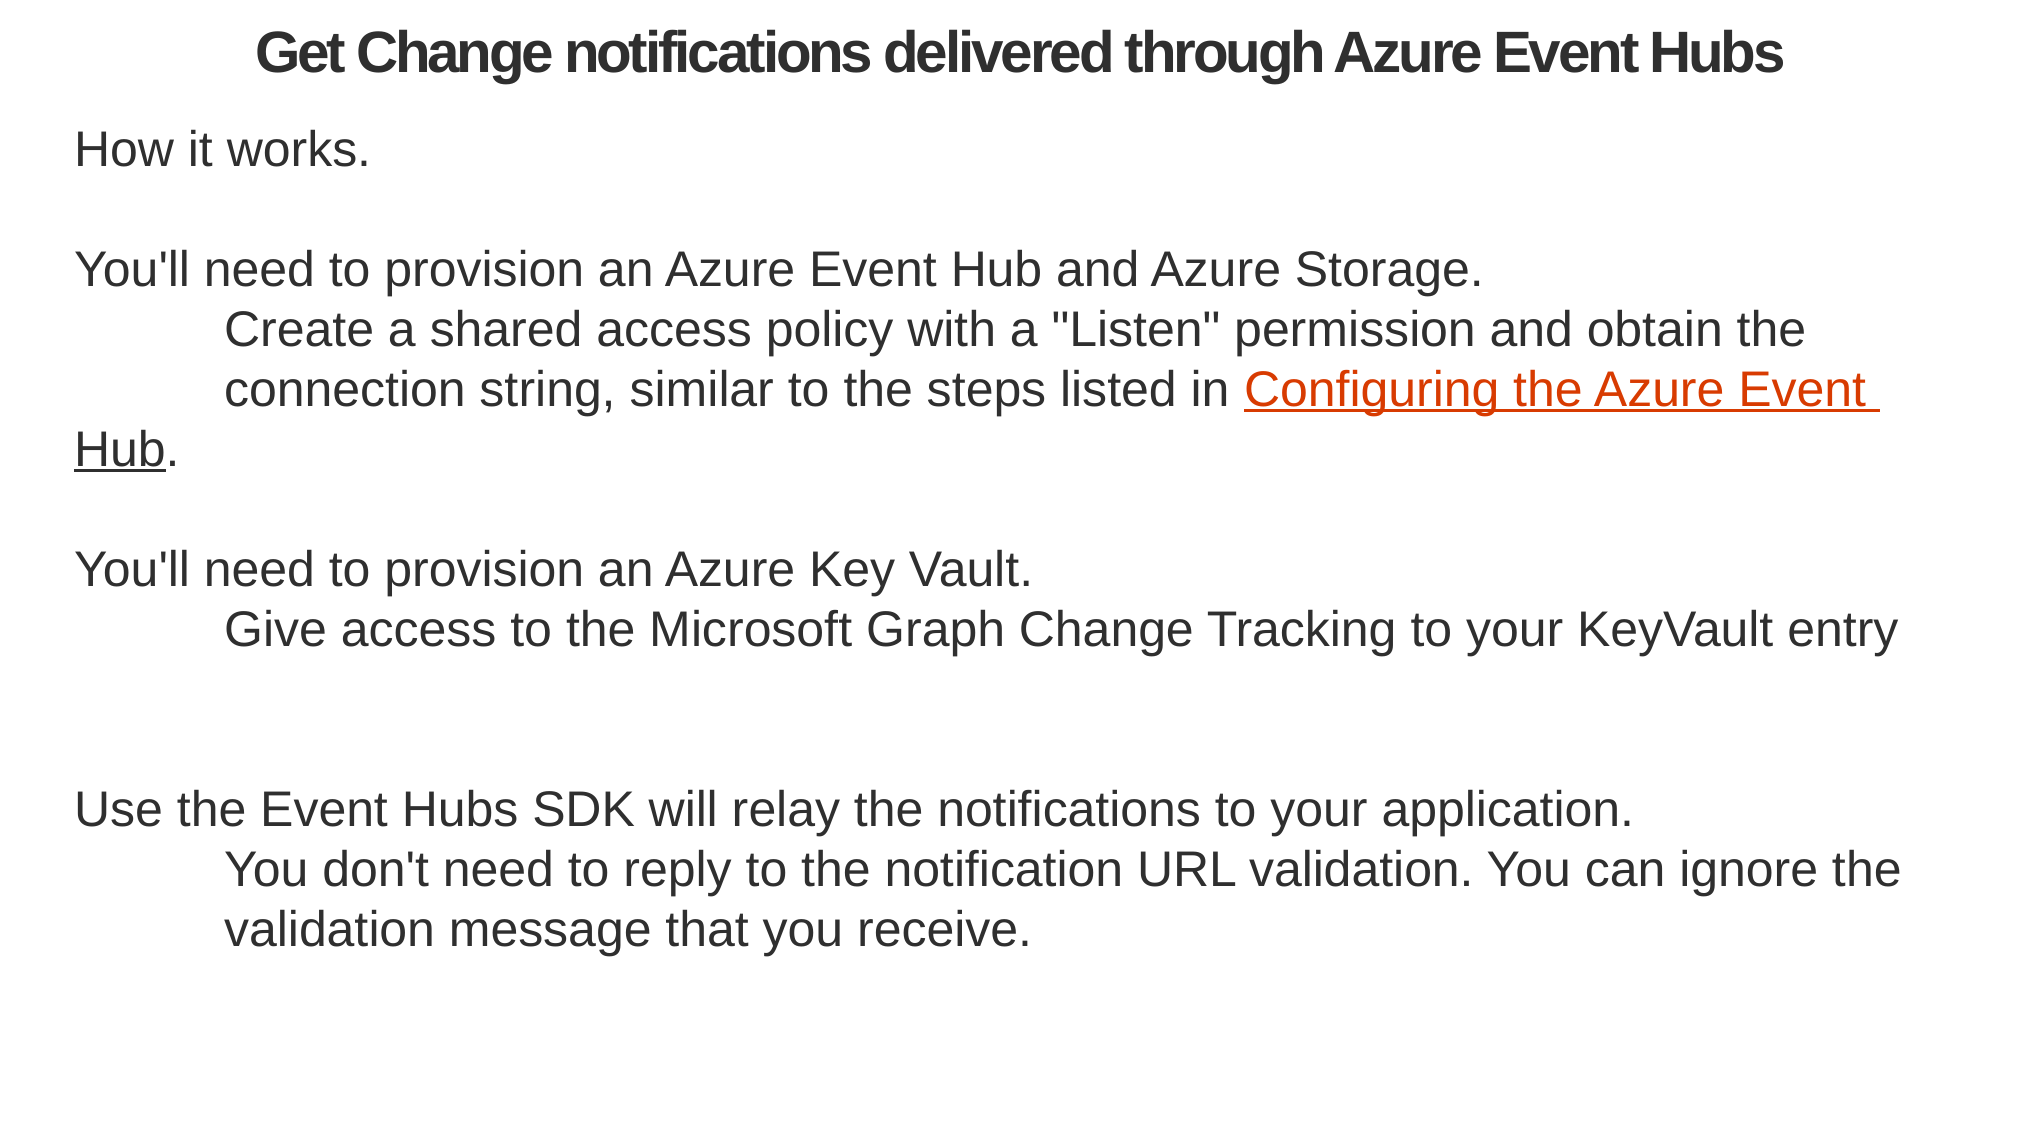

# Get Change notifications delivered through Azure Event Hubs
How it works.

You'll need to provision an Azure Event Hub and Azure Storage.
	Create a shared access policy with a "Listen" permission and obtain the
	connection string, similar to the steps listed in Configuring the Azure Event
Hub.

You'll need to provision an Azure Key Vault.
	Give access to the Microsoft Graph Change Tracking to your KeyVault entry

Use the Event Hubs SDK will relay the notifications to your application.
	You don't need to reply to the notification URL validation. You can ignore the
	validation message that you receive.